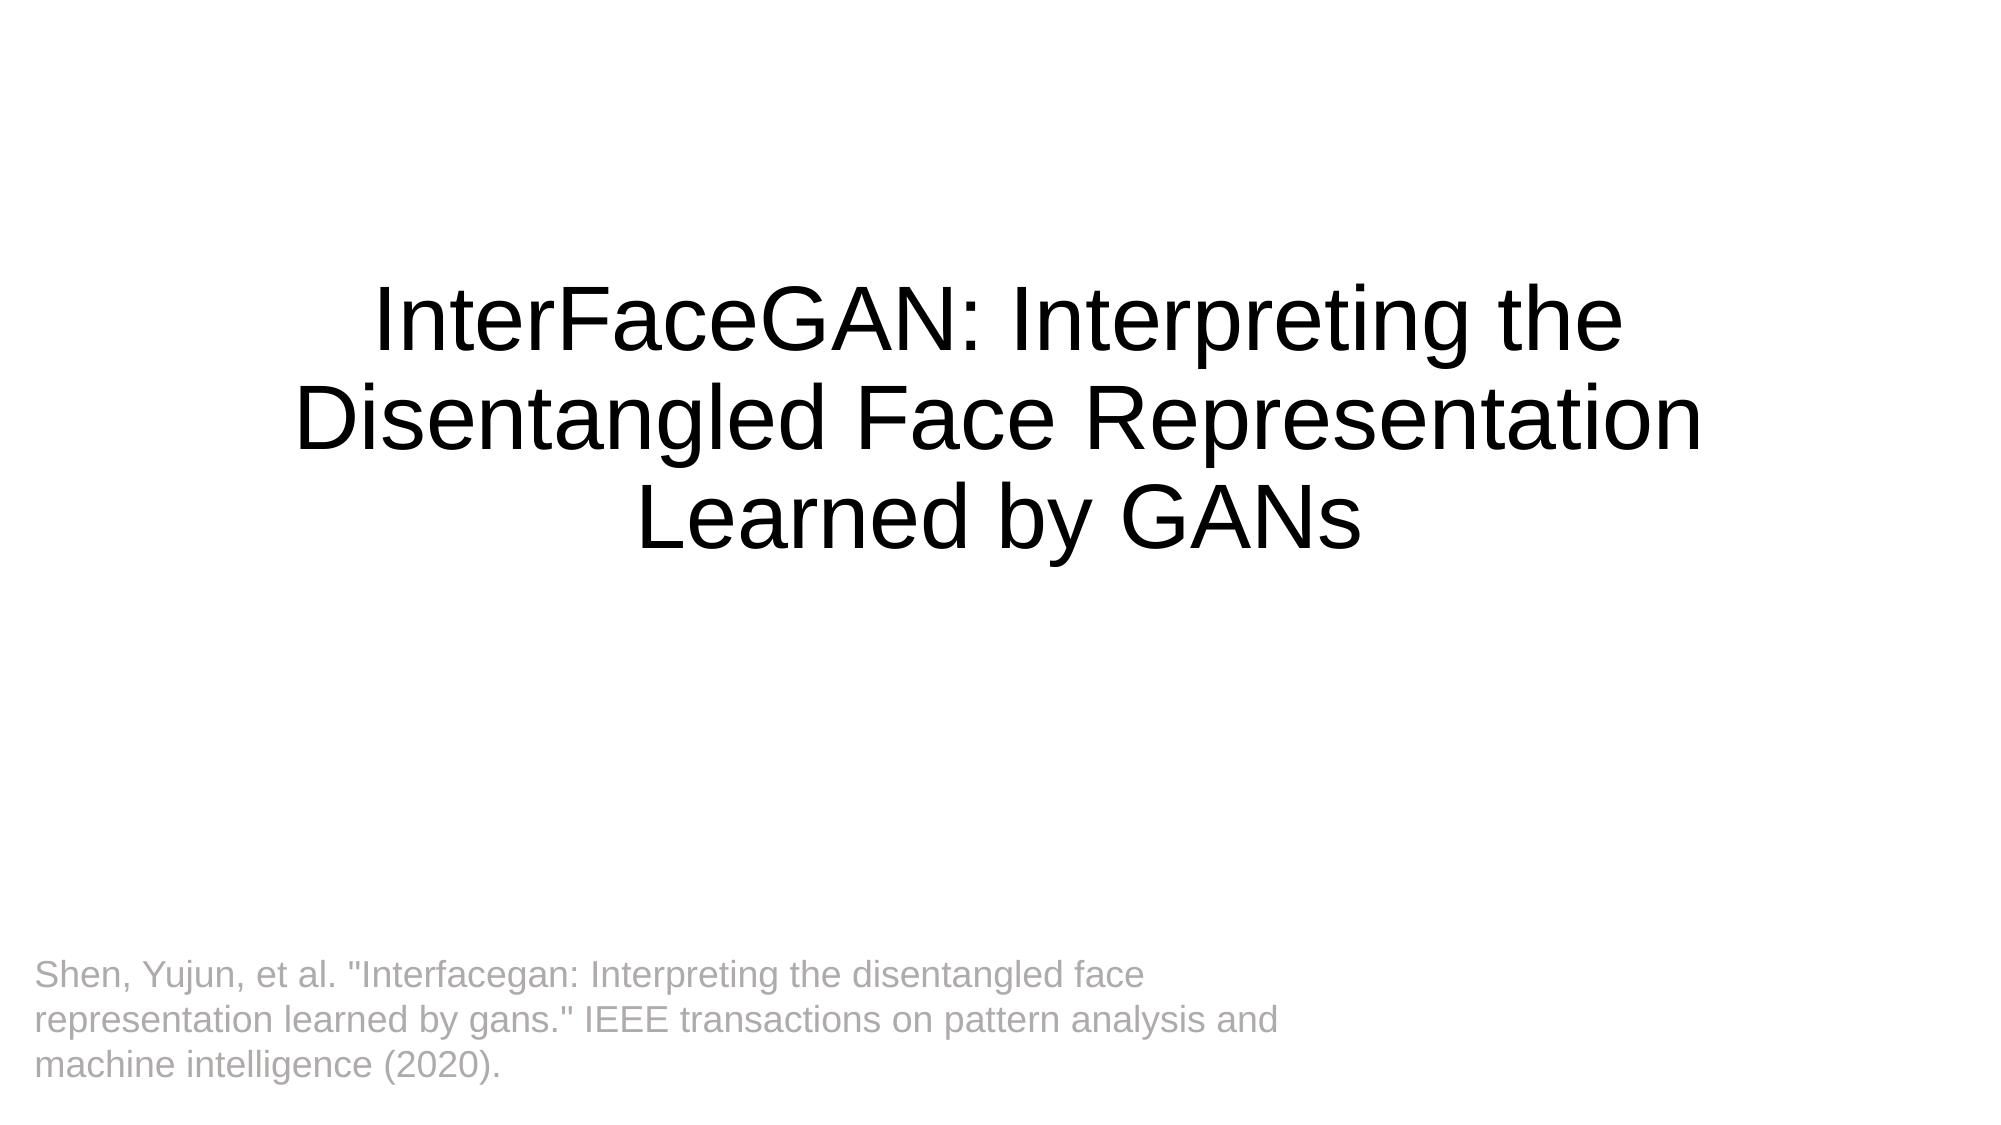

# InterFaceGAN: Interpreting the Disentangled Face Representation Learned by GANs
Shen, Yujun, et al. "Interfacegan: Interpreting the disentangled face representation learned by gans." IEEE transactions on pattern analysis and machine intelligence (2020).